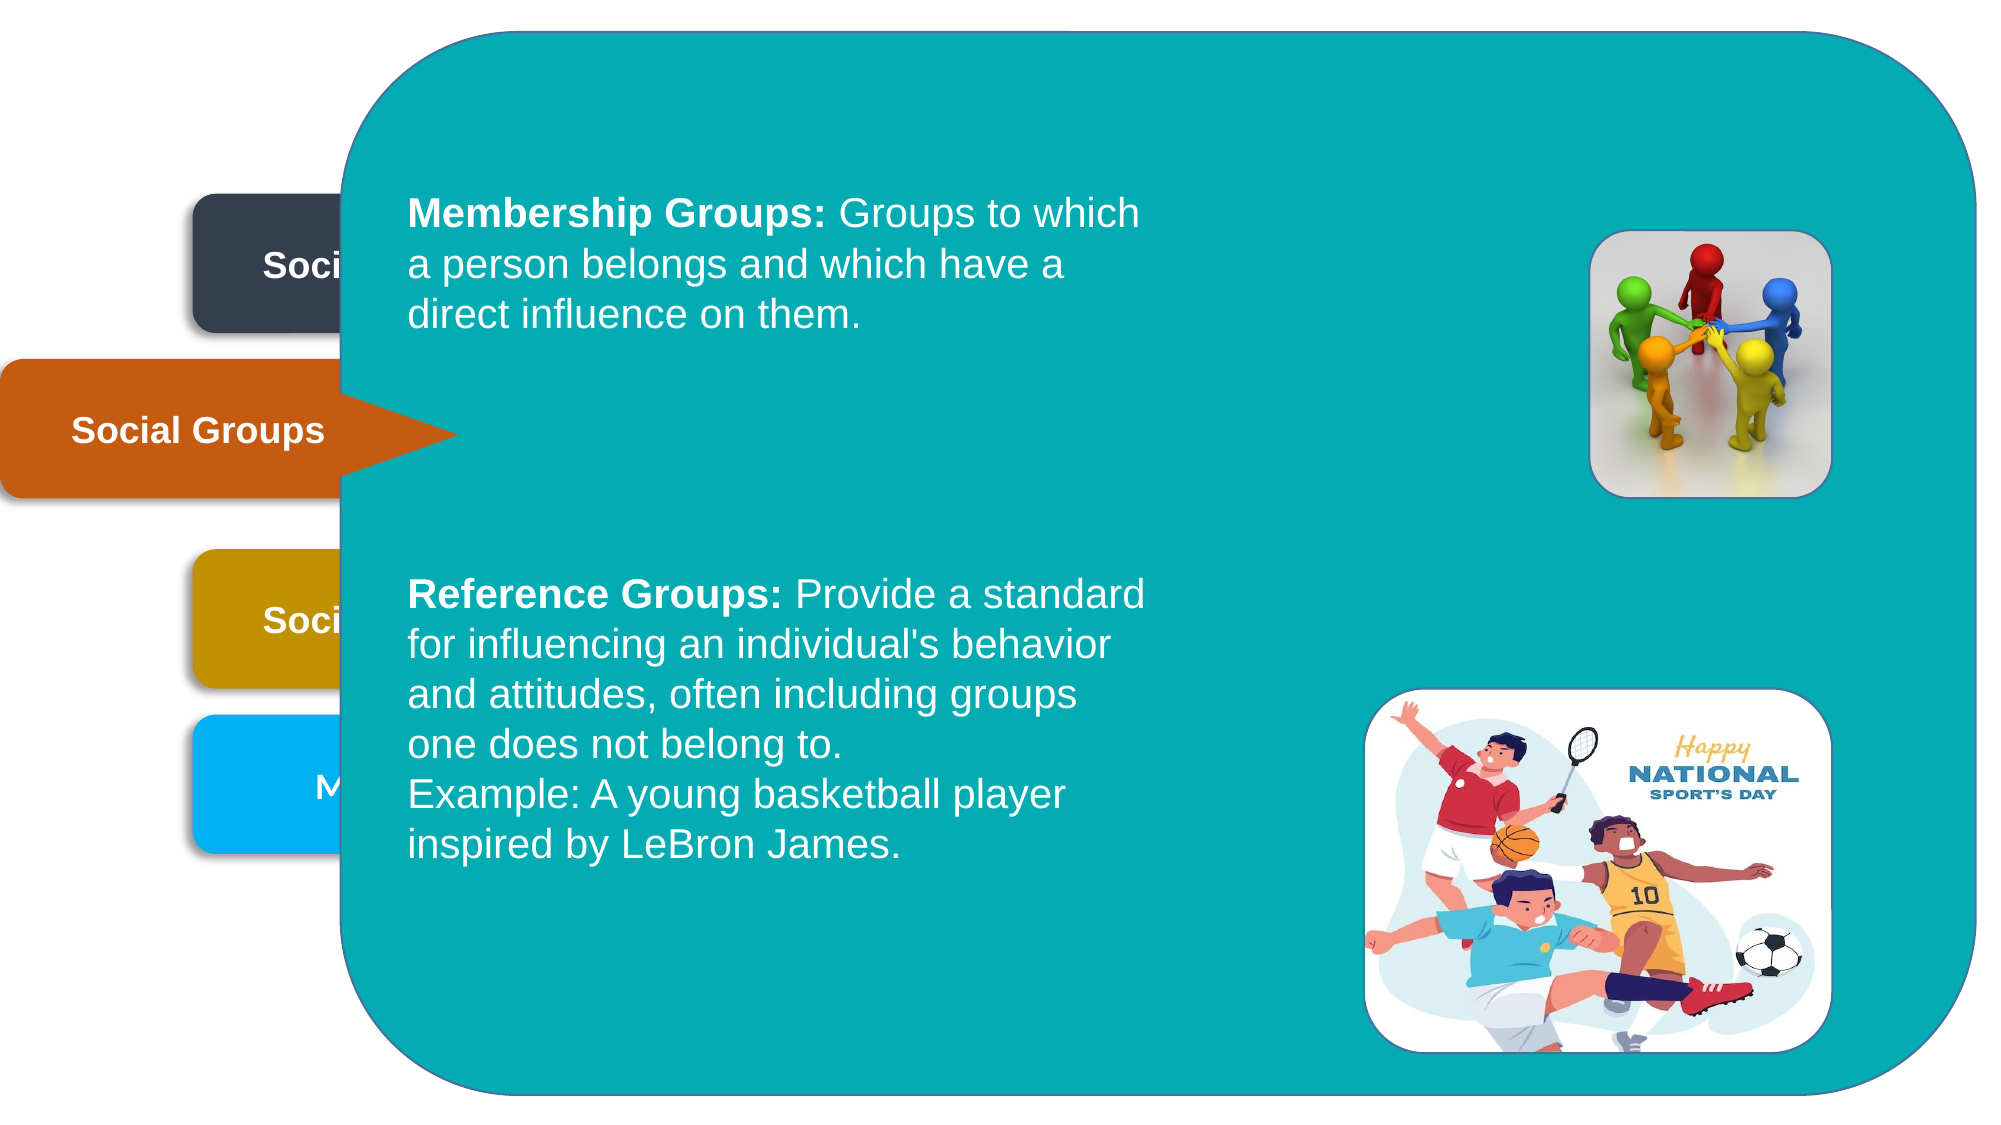

Membership Groups: Groups to which a person belongs and which have a direct influence on them.

Reference Groups: Provide a standard for influencing an individual's behavior and attitudes, often including groups one does not belong to.
Example: A young basketball player inspired by LeBron James.

Social Factors

Social Groups

Social Factors

 Marketing